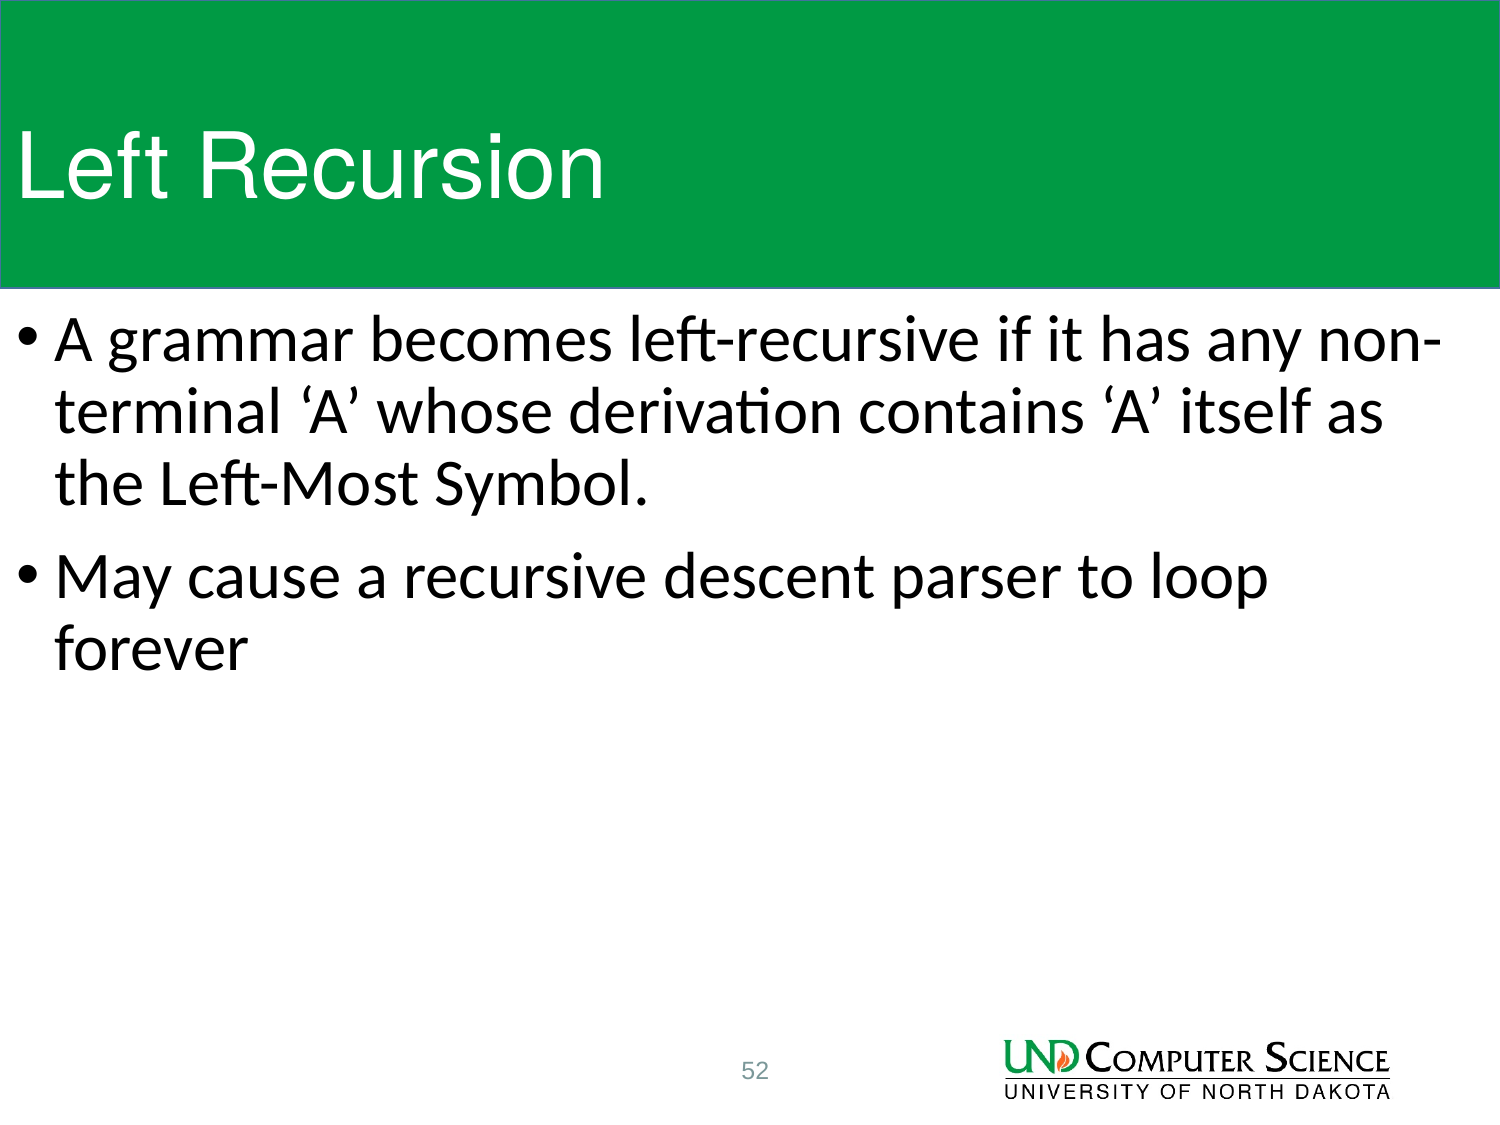

# Left Recursion
A grammar becomes left-recursive if it has any non-terminal ‘A’ whose derivation contains ‘A’ itself as the Left-Most Symbol.
May cause a recursive descent parser to loop forever

52